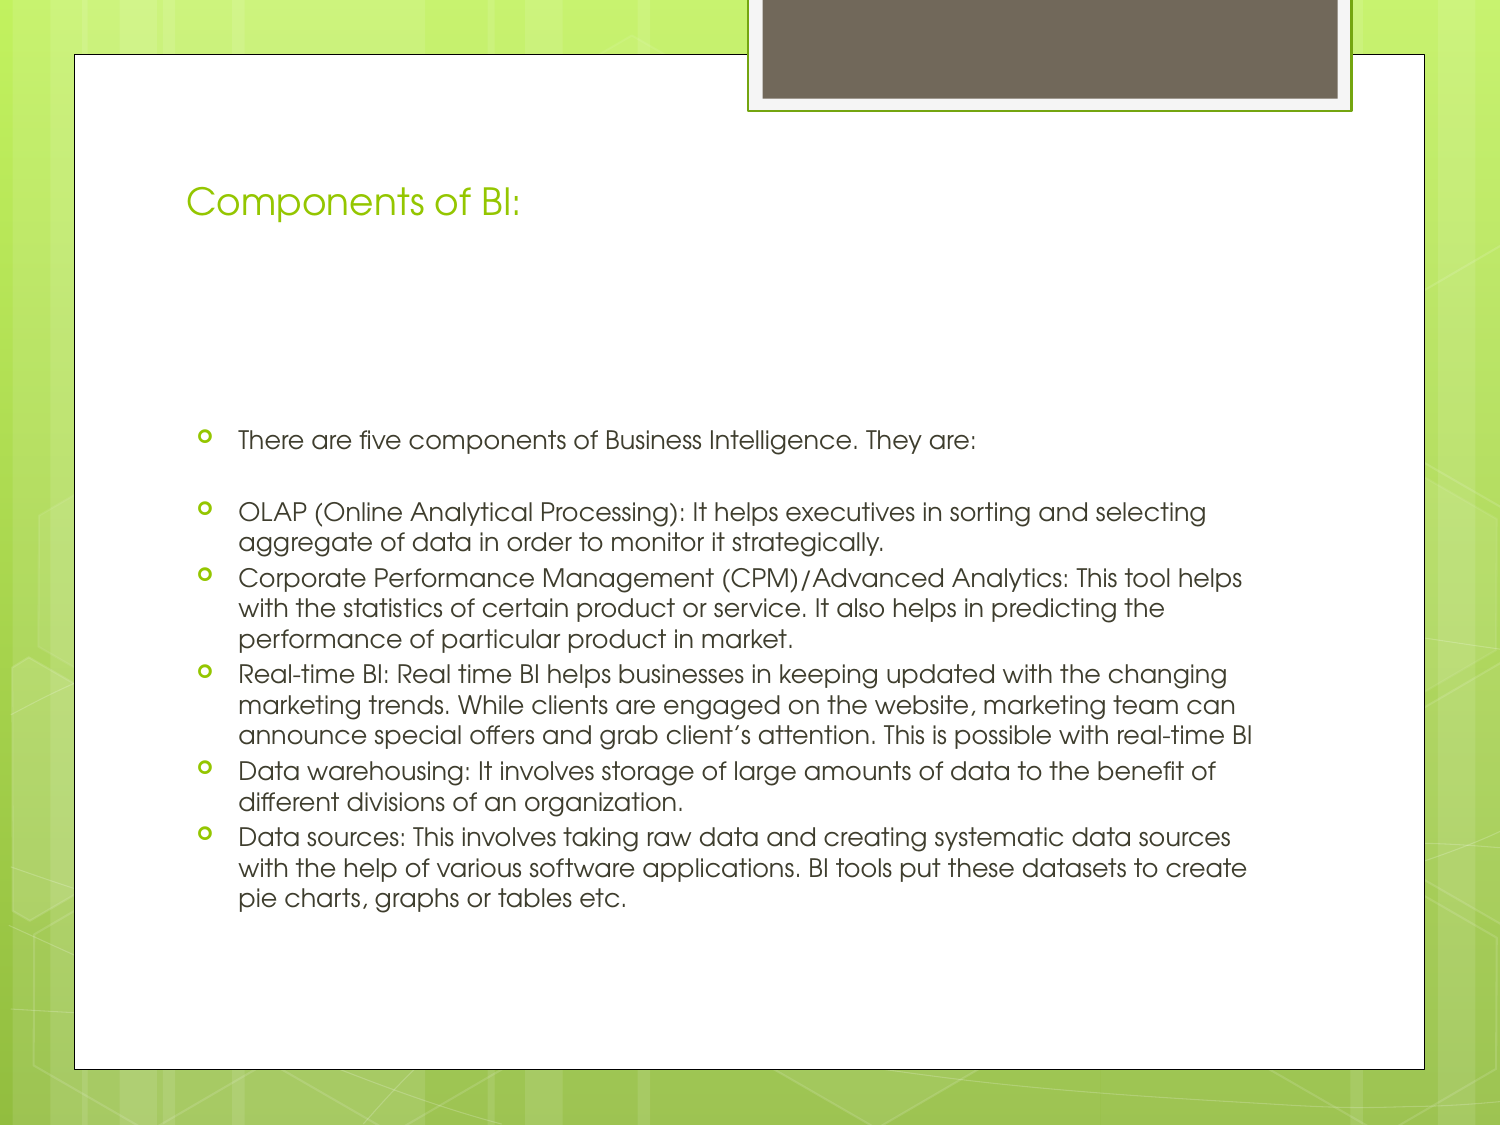

# Components of BI:

There are five components of Business Intelligence. They are:

OLAP (Online Analytical Processing): It helps executives in sorting and selecting aggregate of data in order to monitor it strategically.
Corporate Performance Management (CPM)/Advanced Analytics: This tool helps with the statistics of certain product or service. It also helps in predicting the performance of particular product in market.
Real-time BI: Real time BI helps businesses in keeping updated with the changing marketing trends. While clients are engaged on the website, marketing team can announce special offers and grab client’s attention. This is possible with real-time BI
Data warehousing: It involves storage of large amounts of data to the benefit of different divisions of an organization.
Data sources: This involves taking raw data and creating systematic data sources with the help of various software applications. BI tools put these datasets to create pie charts, graphs or tables etc.